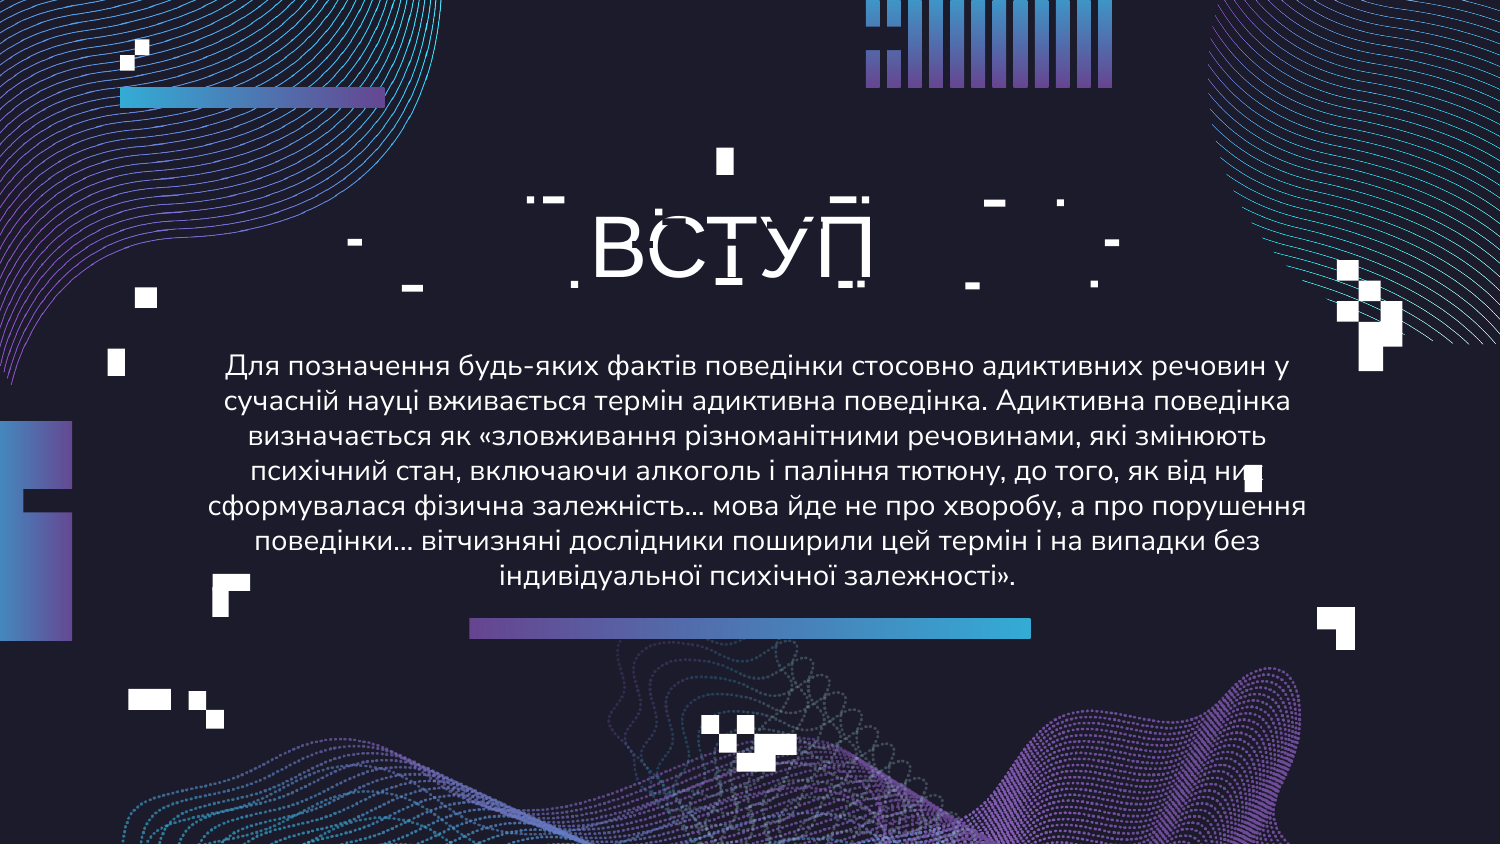

# ВСТУП

Для позначення будь-яких фактів поведінки стосовно адиктивних речовин у сучасній науці вживається термін адиктивна поведінка. Адиктивна поведінка визначається як «зловживання різноманітними речовинами, які змінюють психічний стан, включаючи алкоголь і паління тютюну, до того, як від них сформувалася фізична залежність… мова йде не про хворобу, а про порушення поведінки… вітчизняні дослідники поширили цей термін і на випадки без індивідуальної психічної залежності».